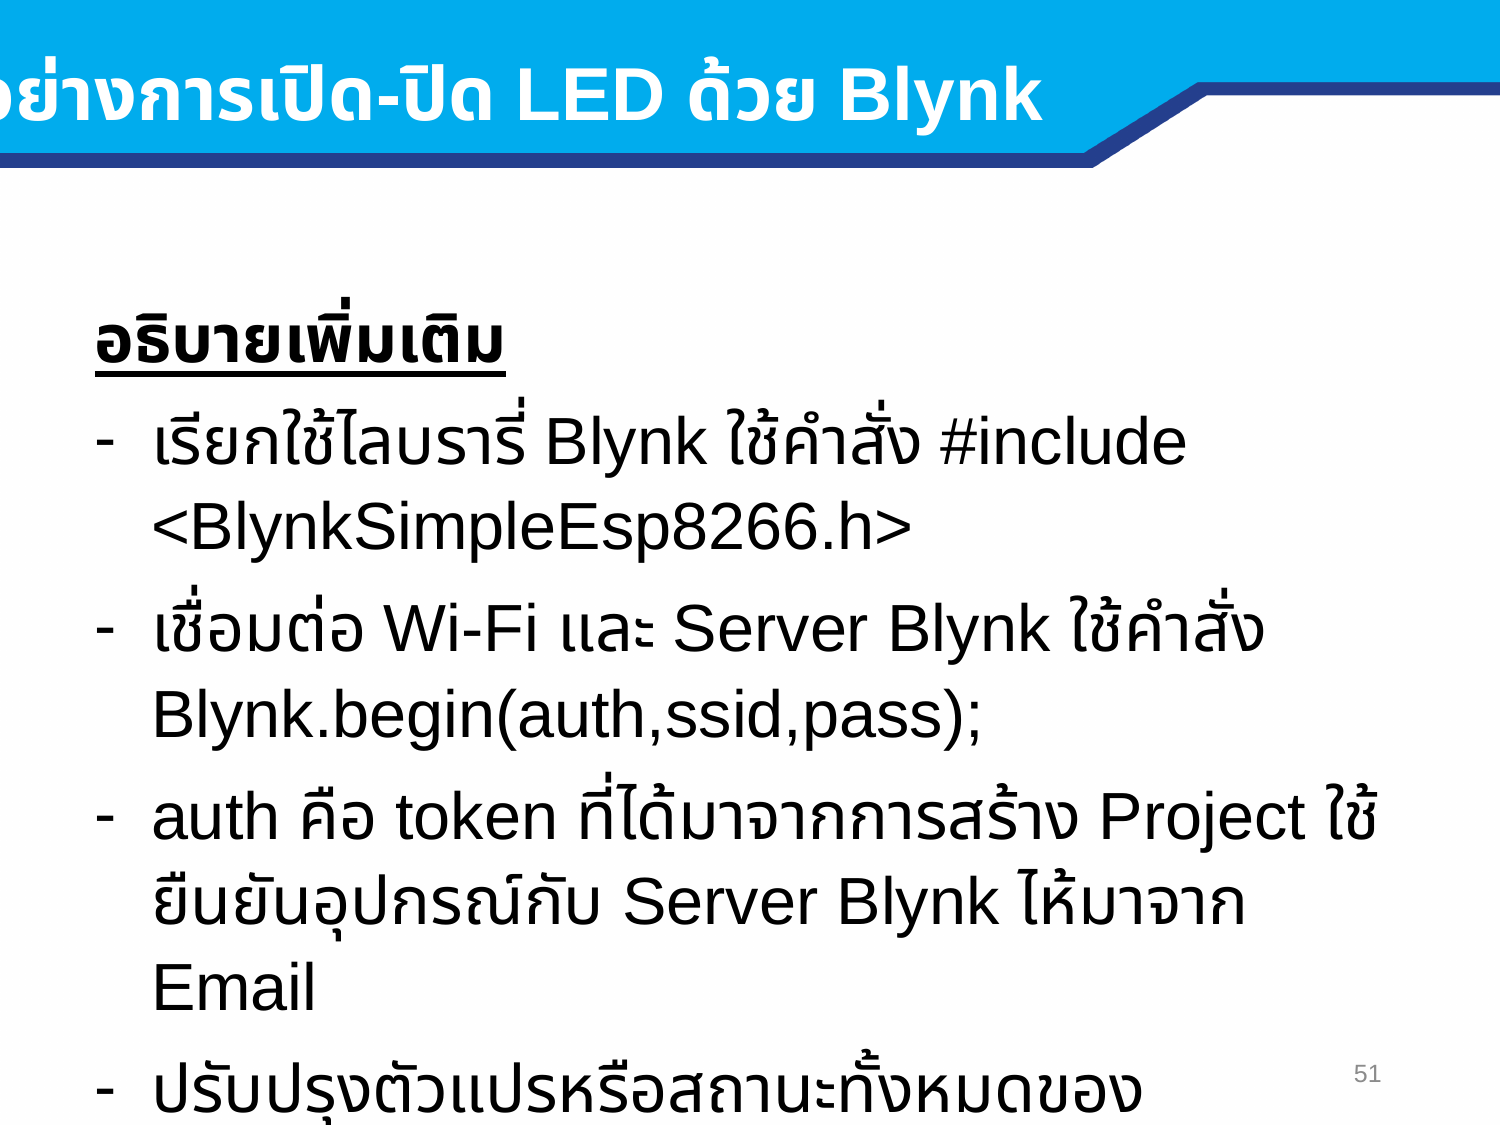

ตัวอย่างการเปิด-ปิด LED ด้วย Blynk
อธิบายเพิ่มเติม
เรียกใช้ไลบรารี่ Blynk ใช้คำสั่ง #include <BlynkSimpleEsp8266.h>
เชื่อมต่อ Wi-Fi และ Server Blynk ใช้คำสั่ง  Blynk.begin(auth,ssid,pass);
auth คือ token ที่ได้มาจากการสร้าง Project ใช้ยืนยันอุปกรณ์กับ Server Blynk ไห้มาจาก Email
ปรับปรุงตัวแปรหรือสถานะทั้งหมดของ ESP8266 ใช้คำสั่ง Blynk.run();
51